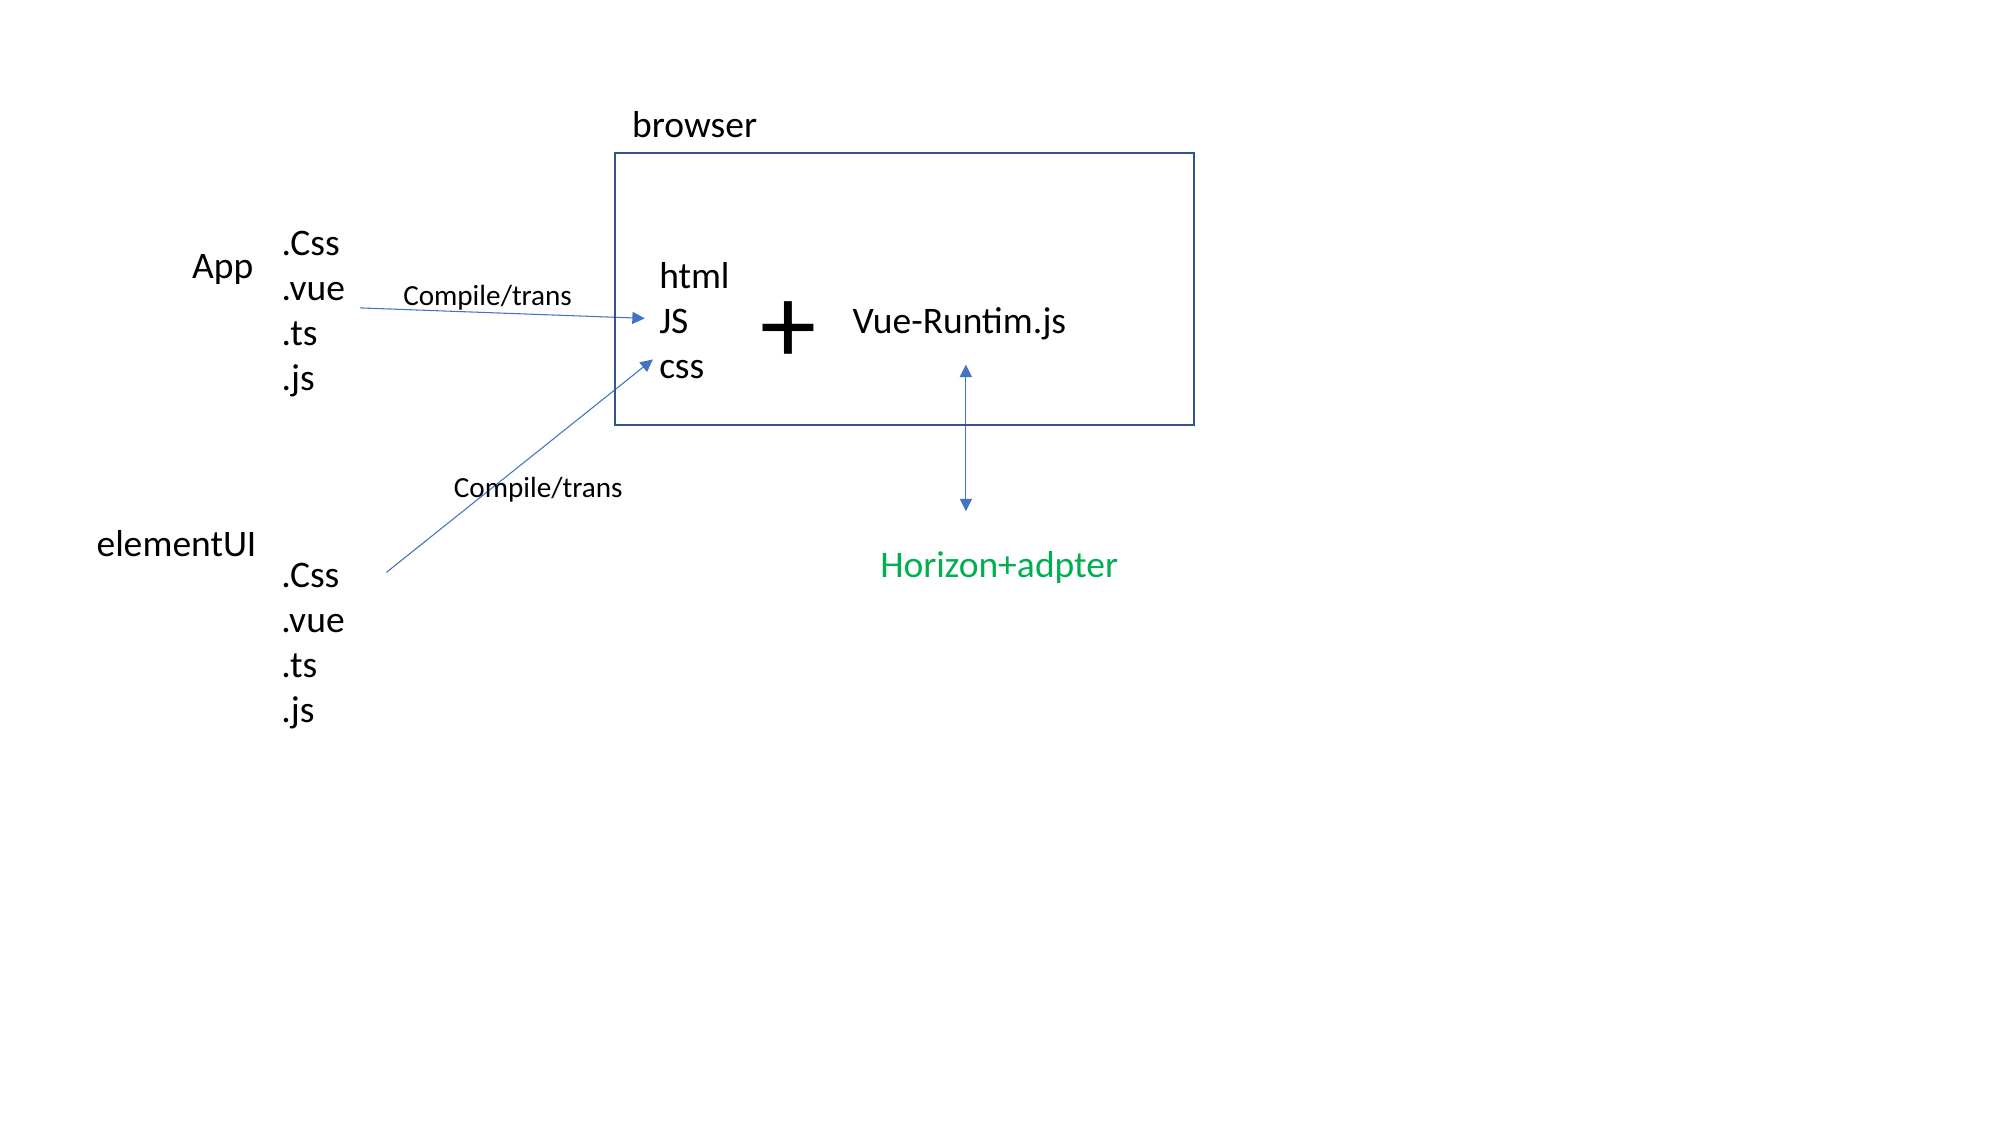

browser

.Css
.vue
.ts
.js
App
html
JS
css
+
Compile/trans
Vue-Runtim.js
Compile/trans
elementUI
Horizon+adpter
.Css
.vue
.ts
.js